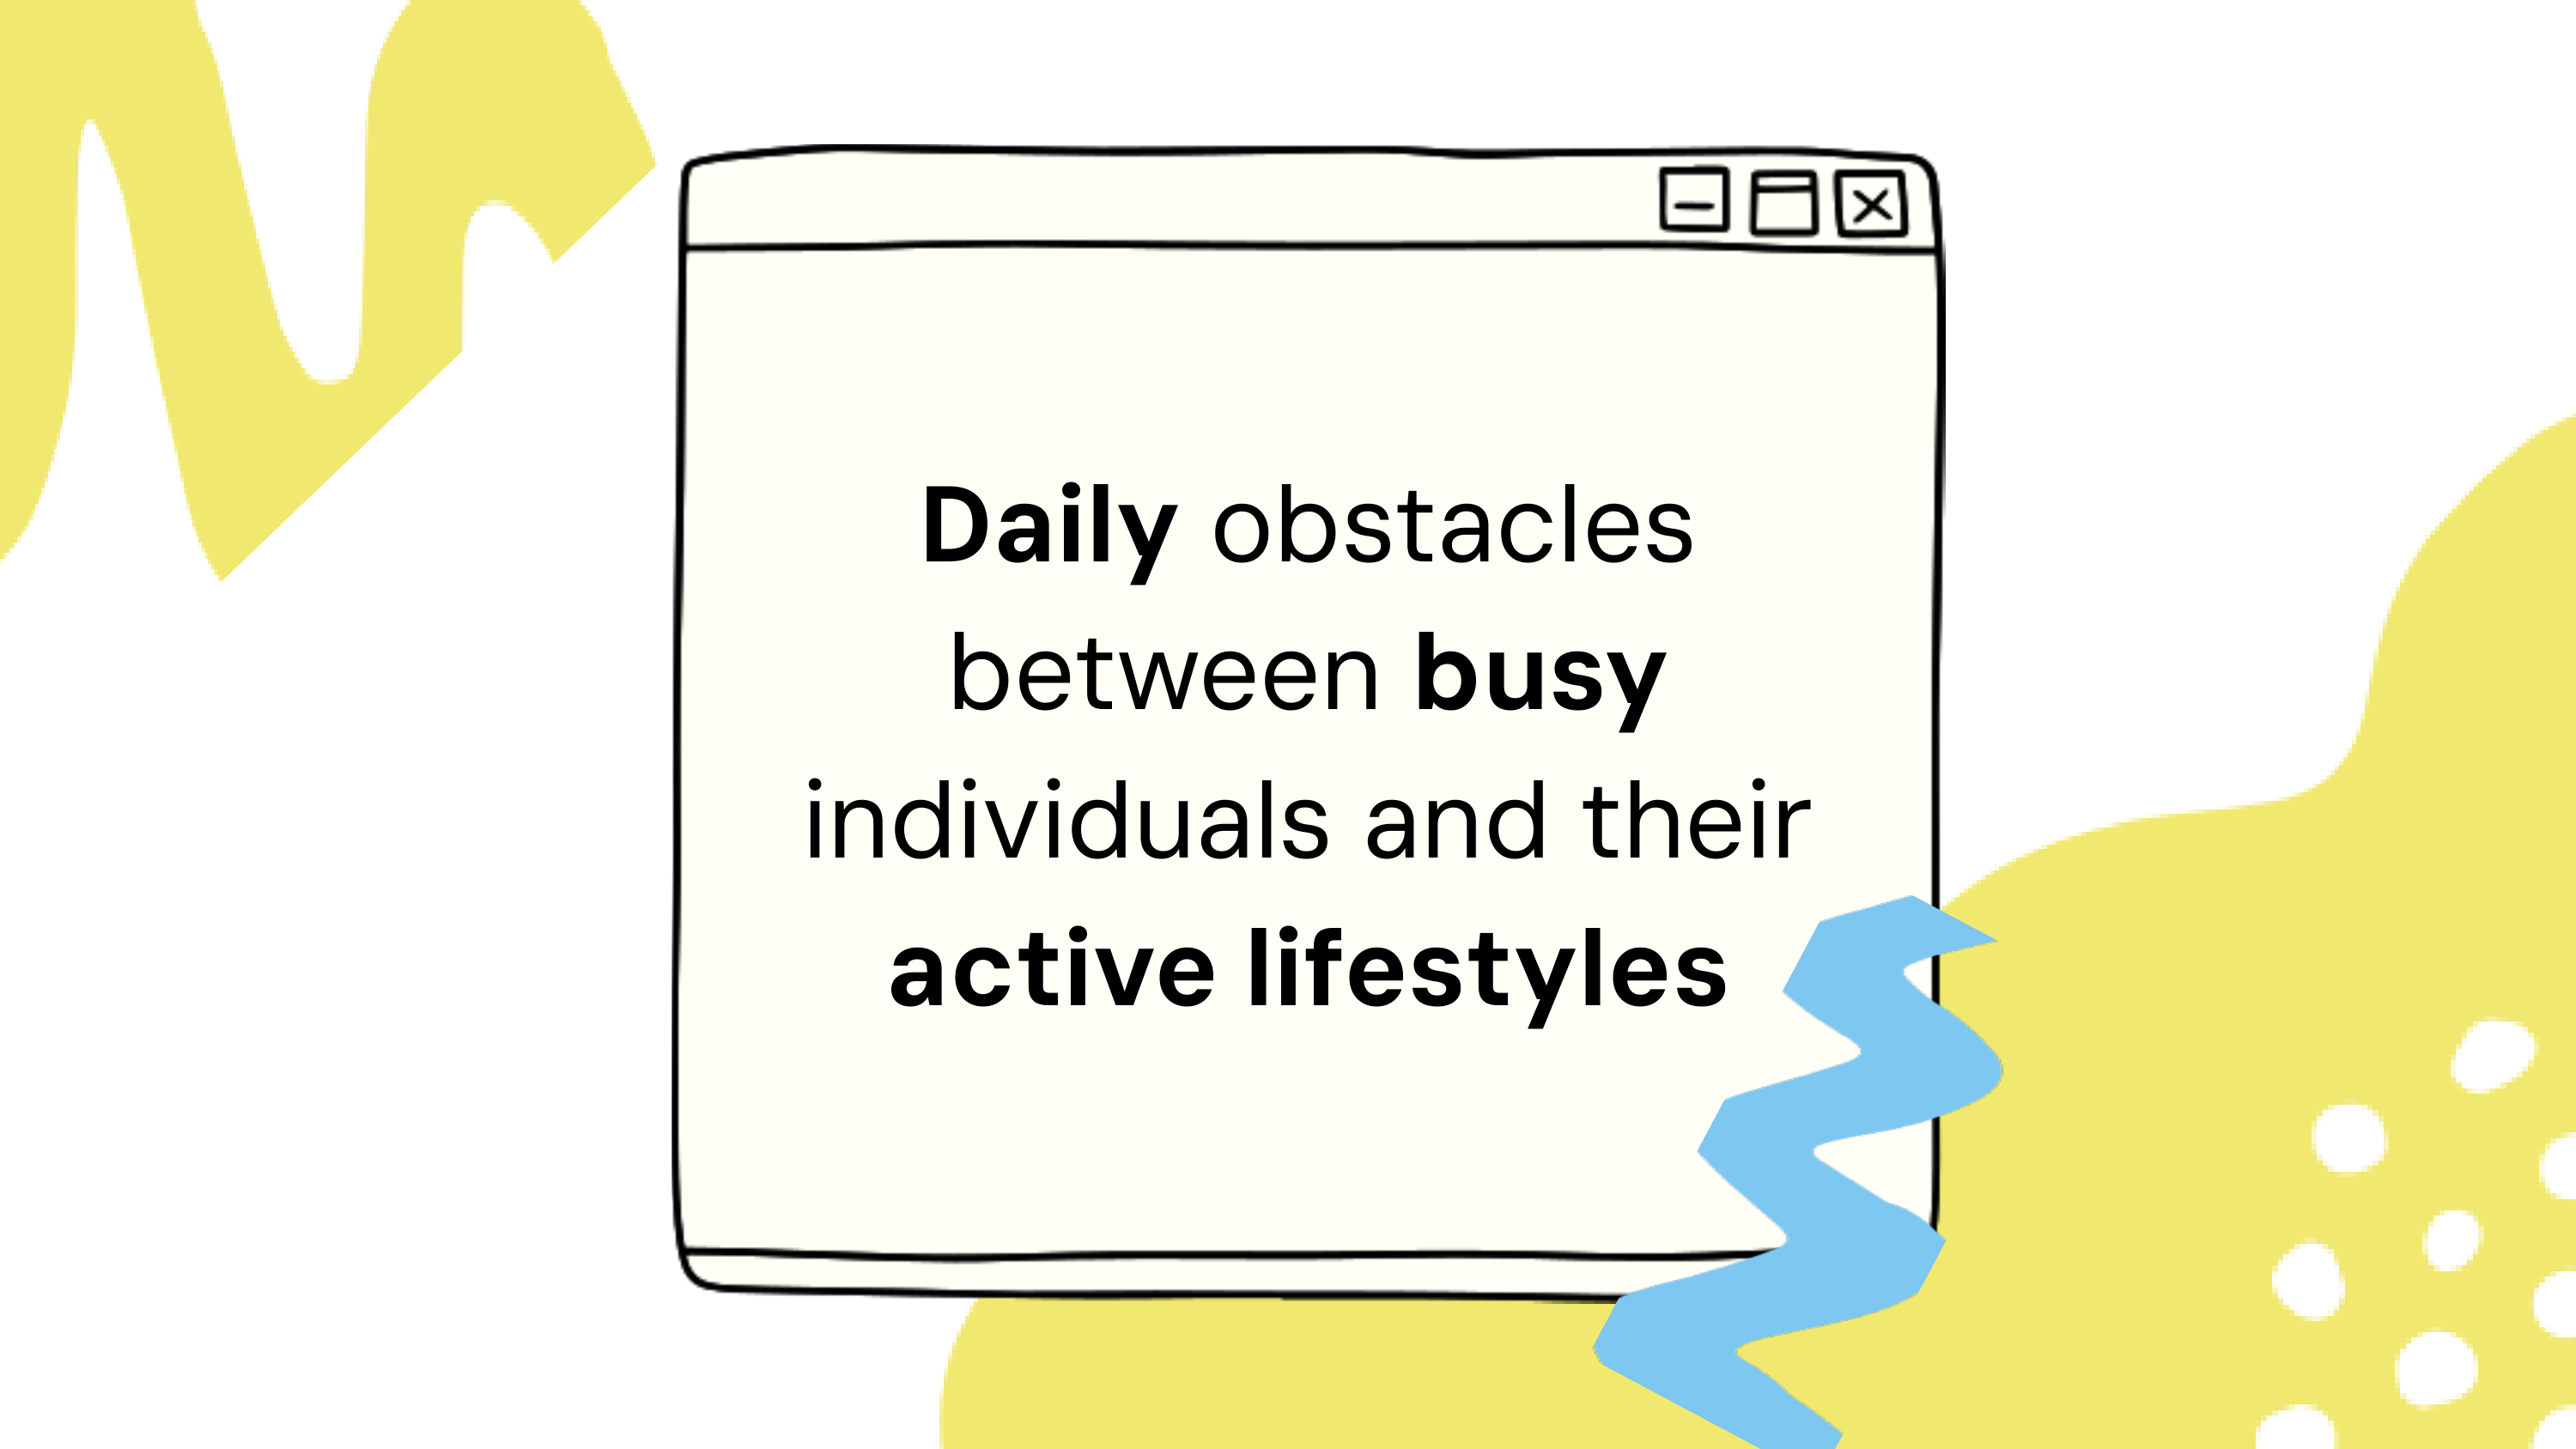

Daily obstacles between busy individuals and their active lifestyles